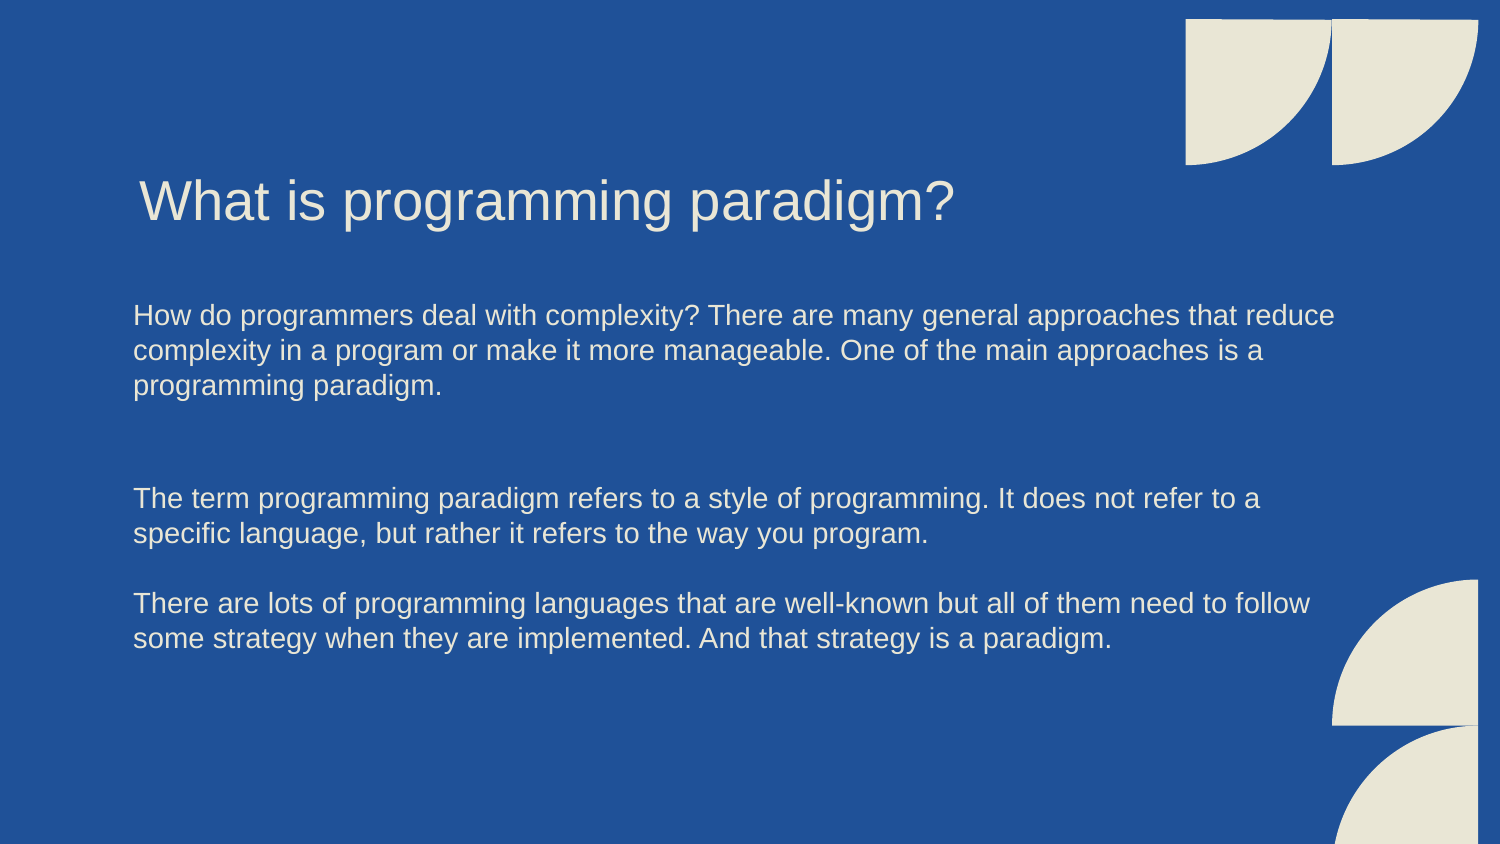

# What is programming paradigm?
How do programmers deal with complexity? There are many general approaches that reduce complexity in a program or make it more manageable. One of the main approaches is a programming paradigm.
The term programming paradigm refers to a style of programming. It does not refer to a specific language, but rather it refers to the way you program.

There are lots of programming languages that are well-known but all of them need to follow some strategy when they are implemented. And that strategy is a paradigm.